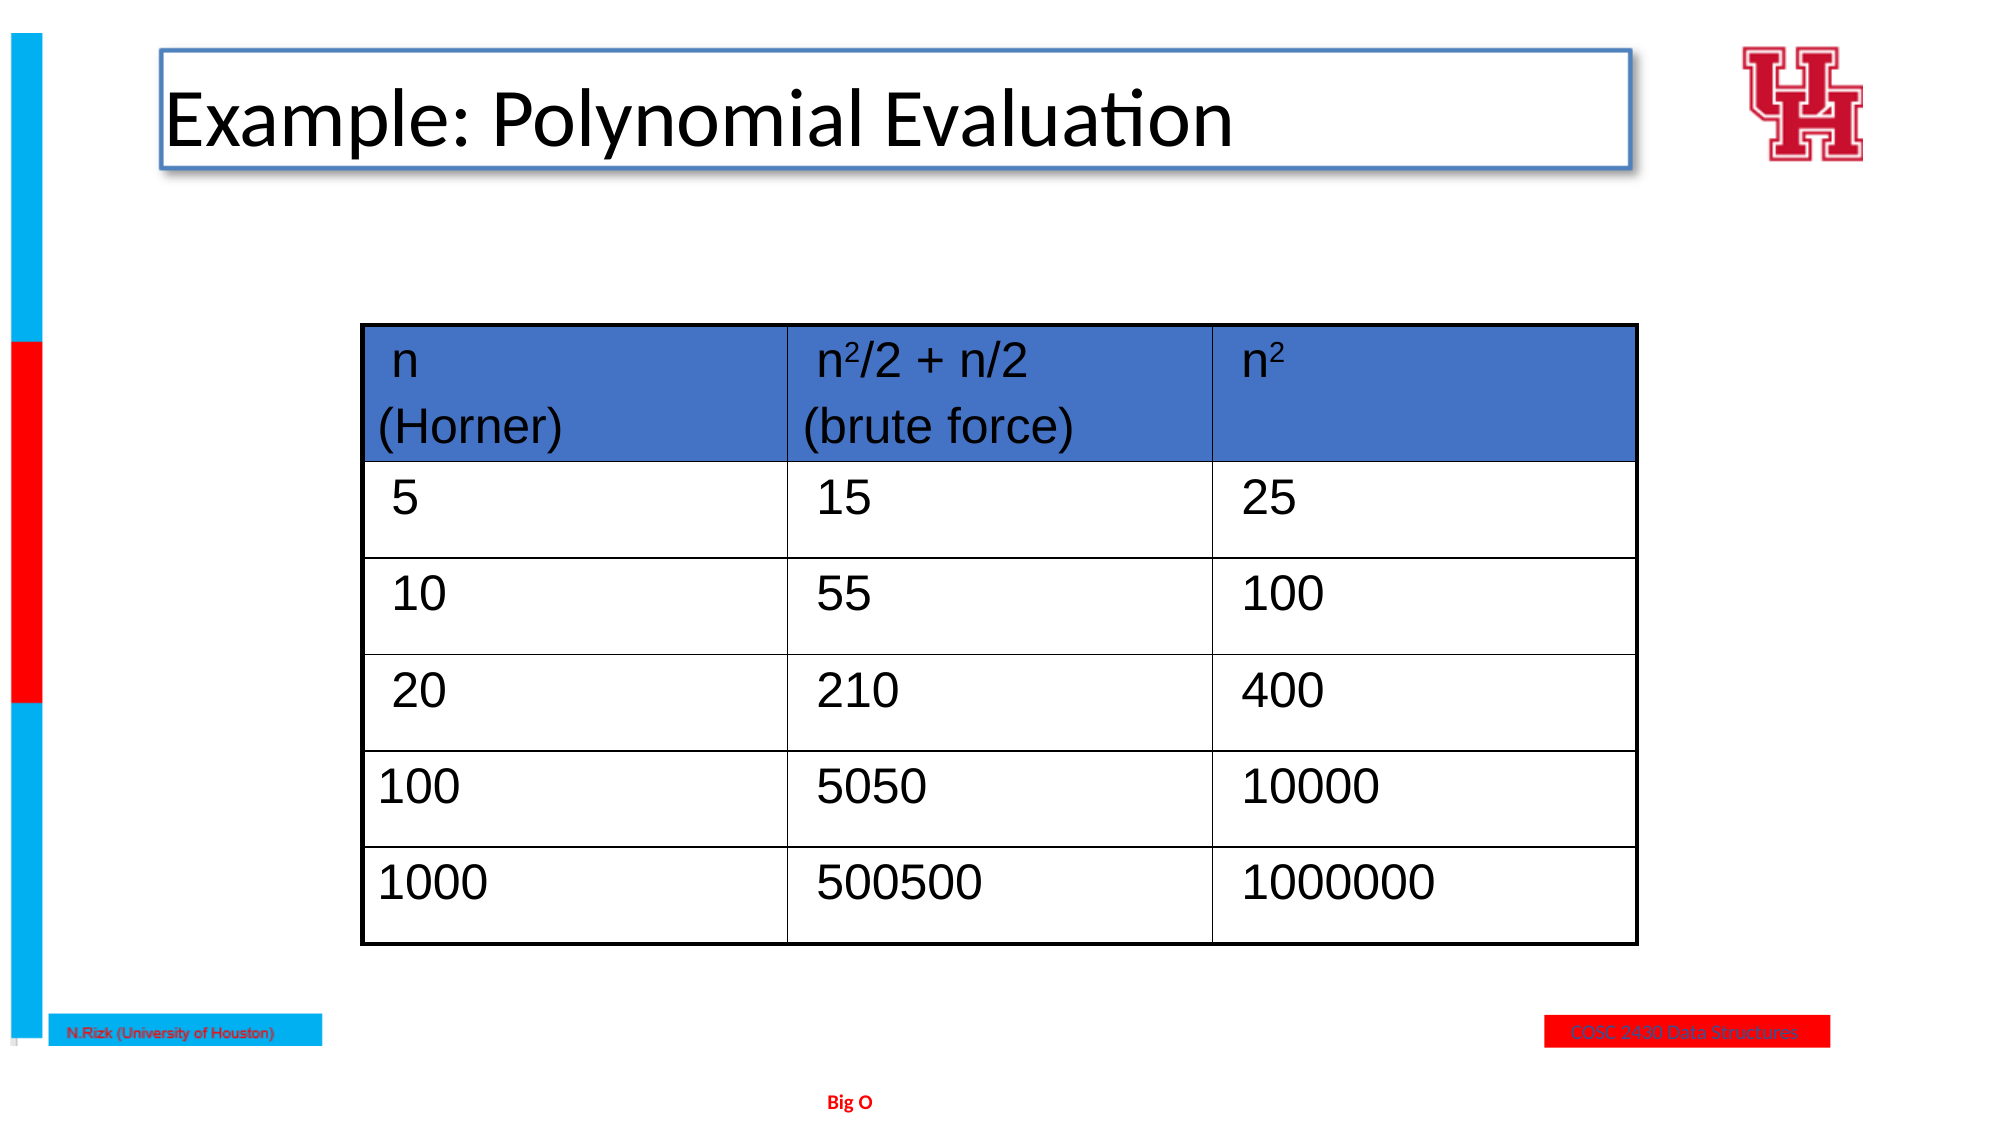

# Example: Polynomial Evaluation
| n (Horner) | n2/2 + n/2 (brute force) | n2 |
| --- | --- | --- |
| 5 | 15 | 25 |
| 10 | 55 | 100 |
| 20 | 210 | 400 |
| 100 | 5050 | 10000 |
| 1000 | 500500 | 1000000 |